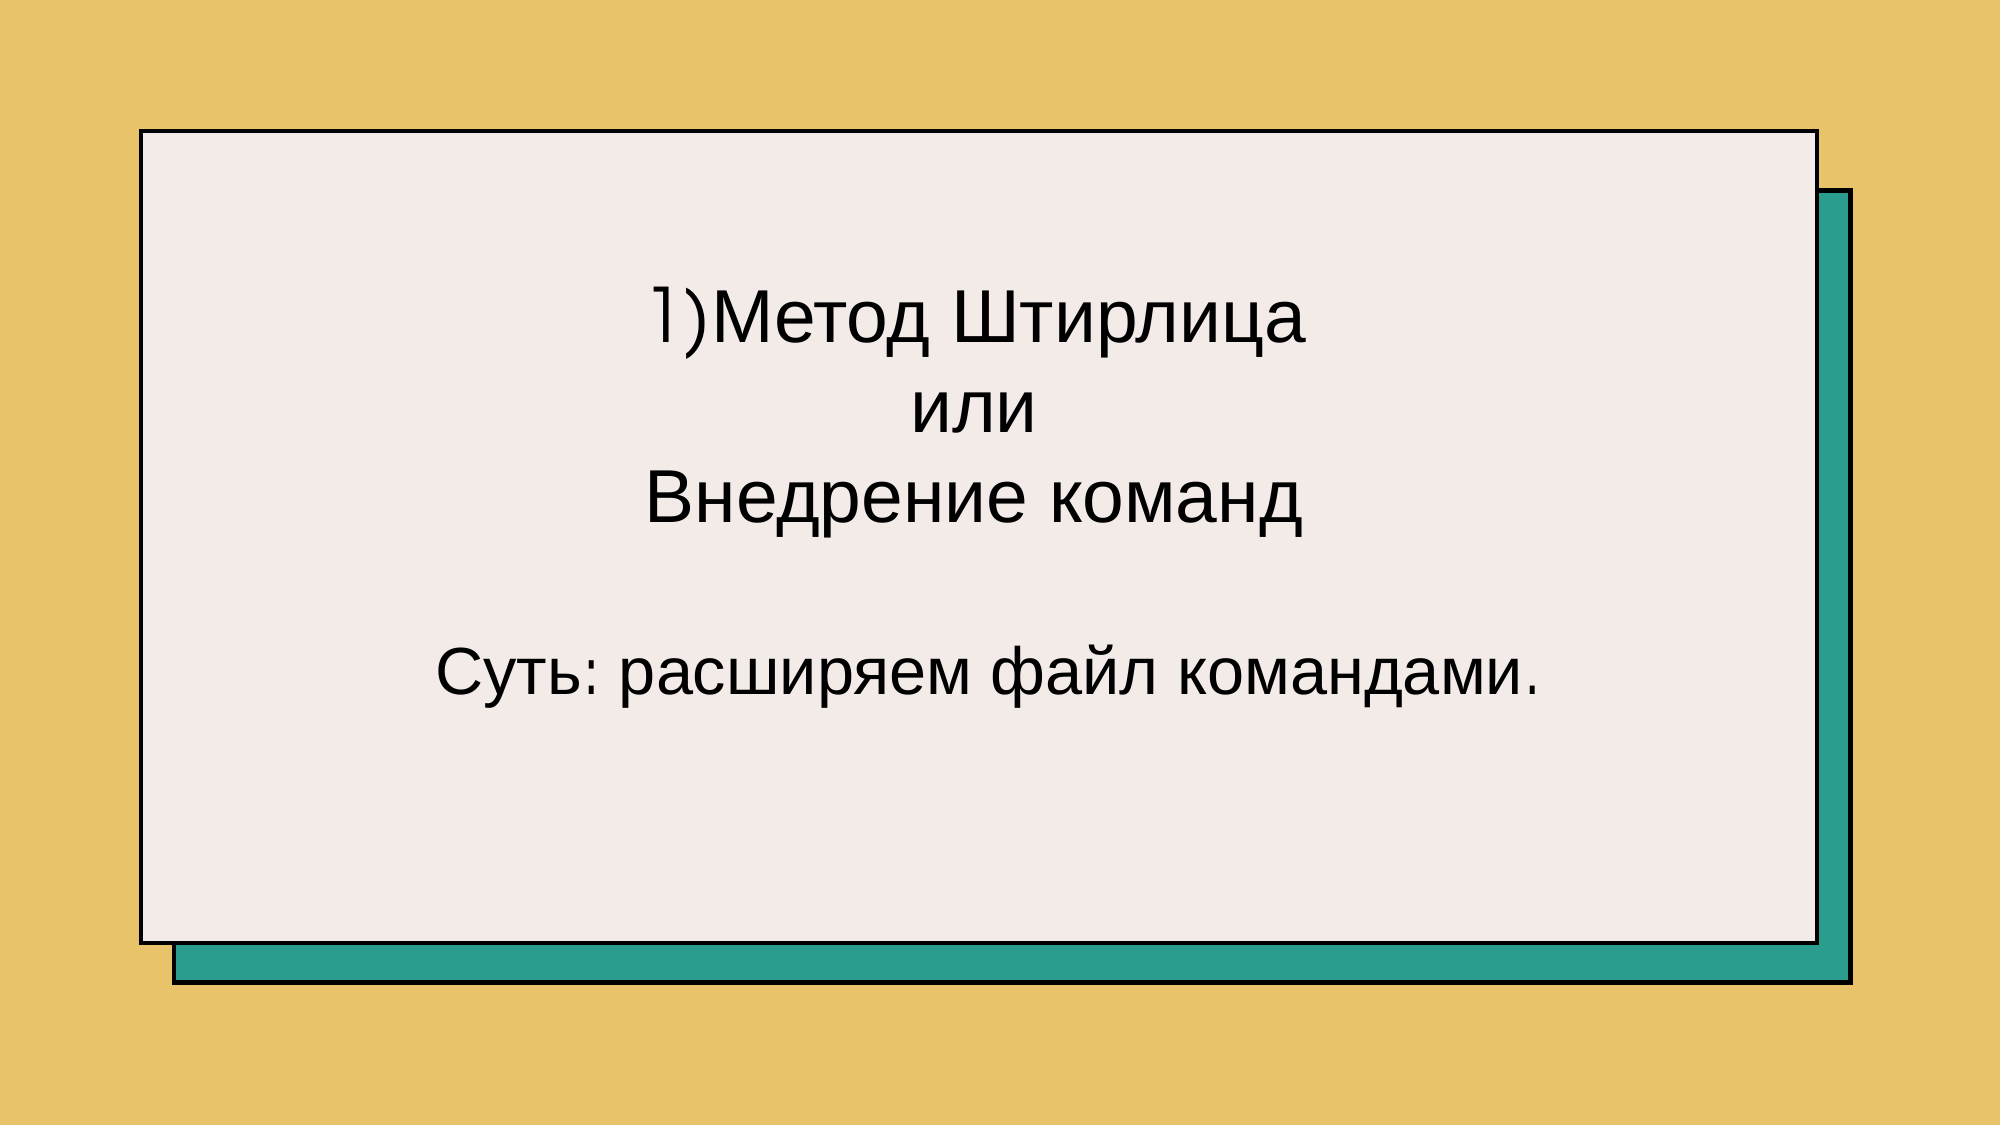

Метод Штирлица
или
Внедрение команд

Суть: расширяем файл командами.